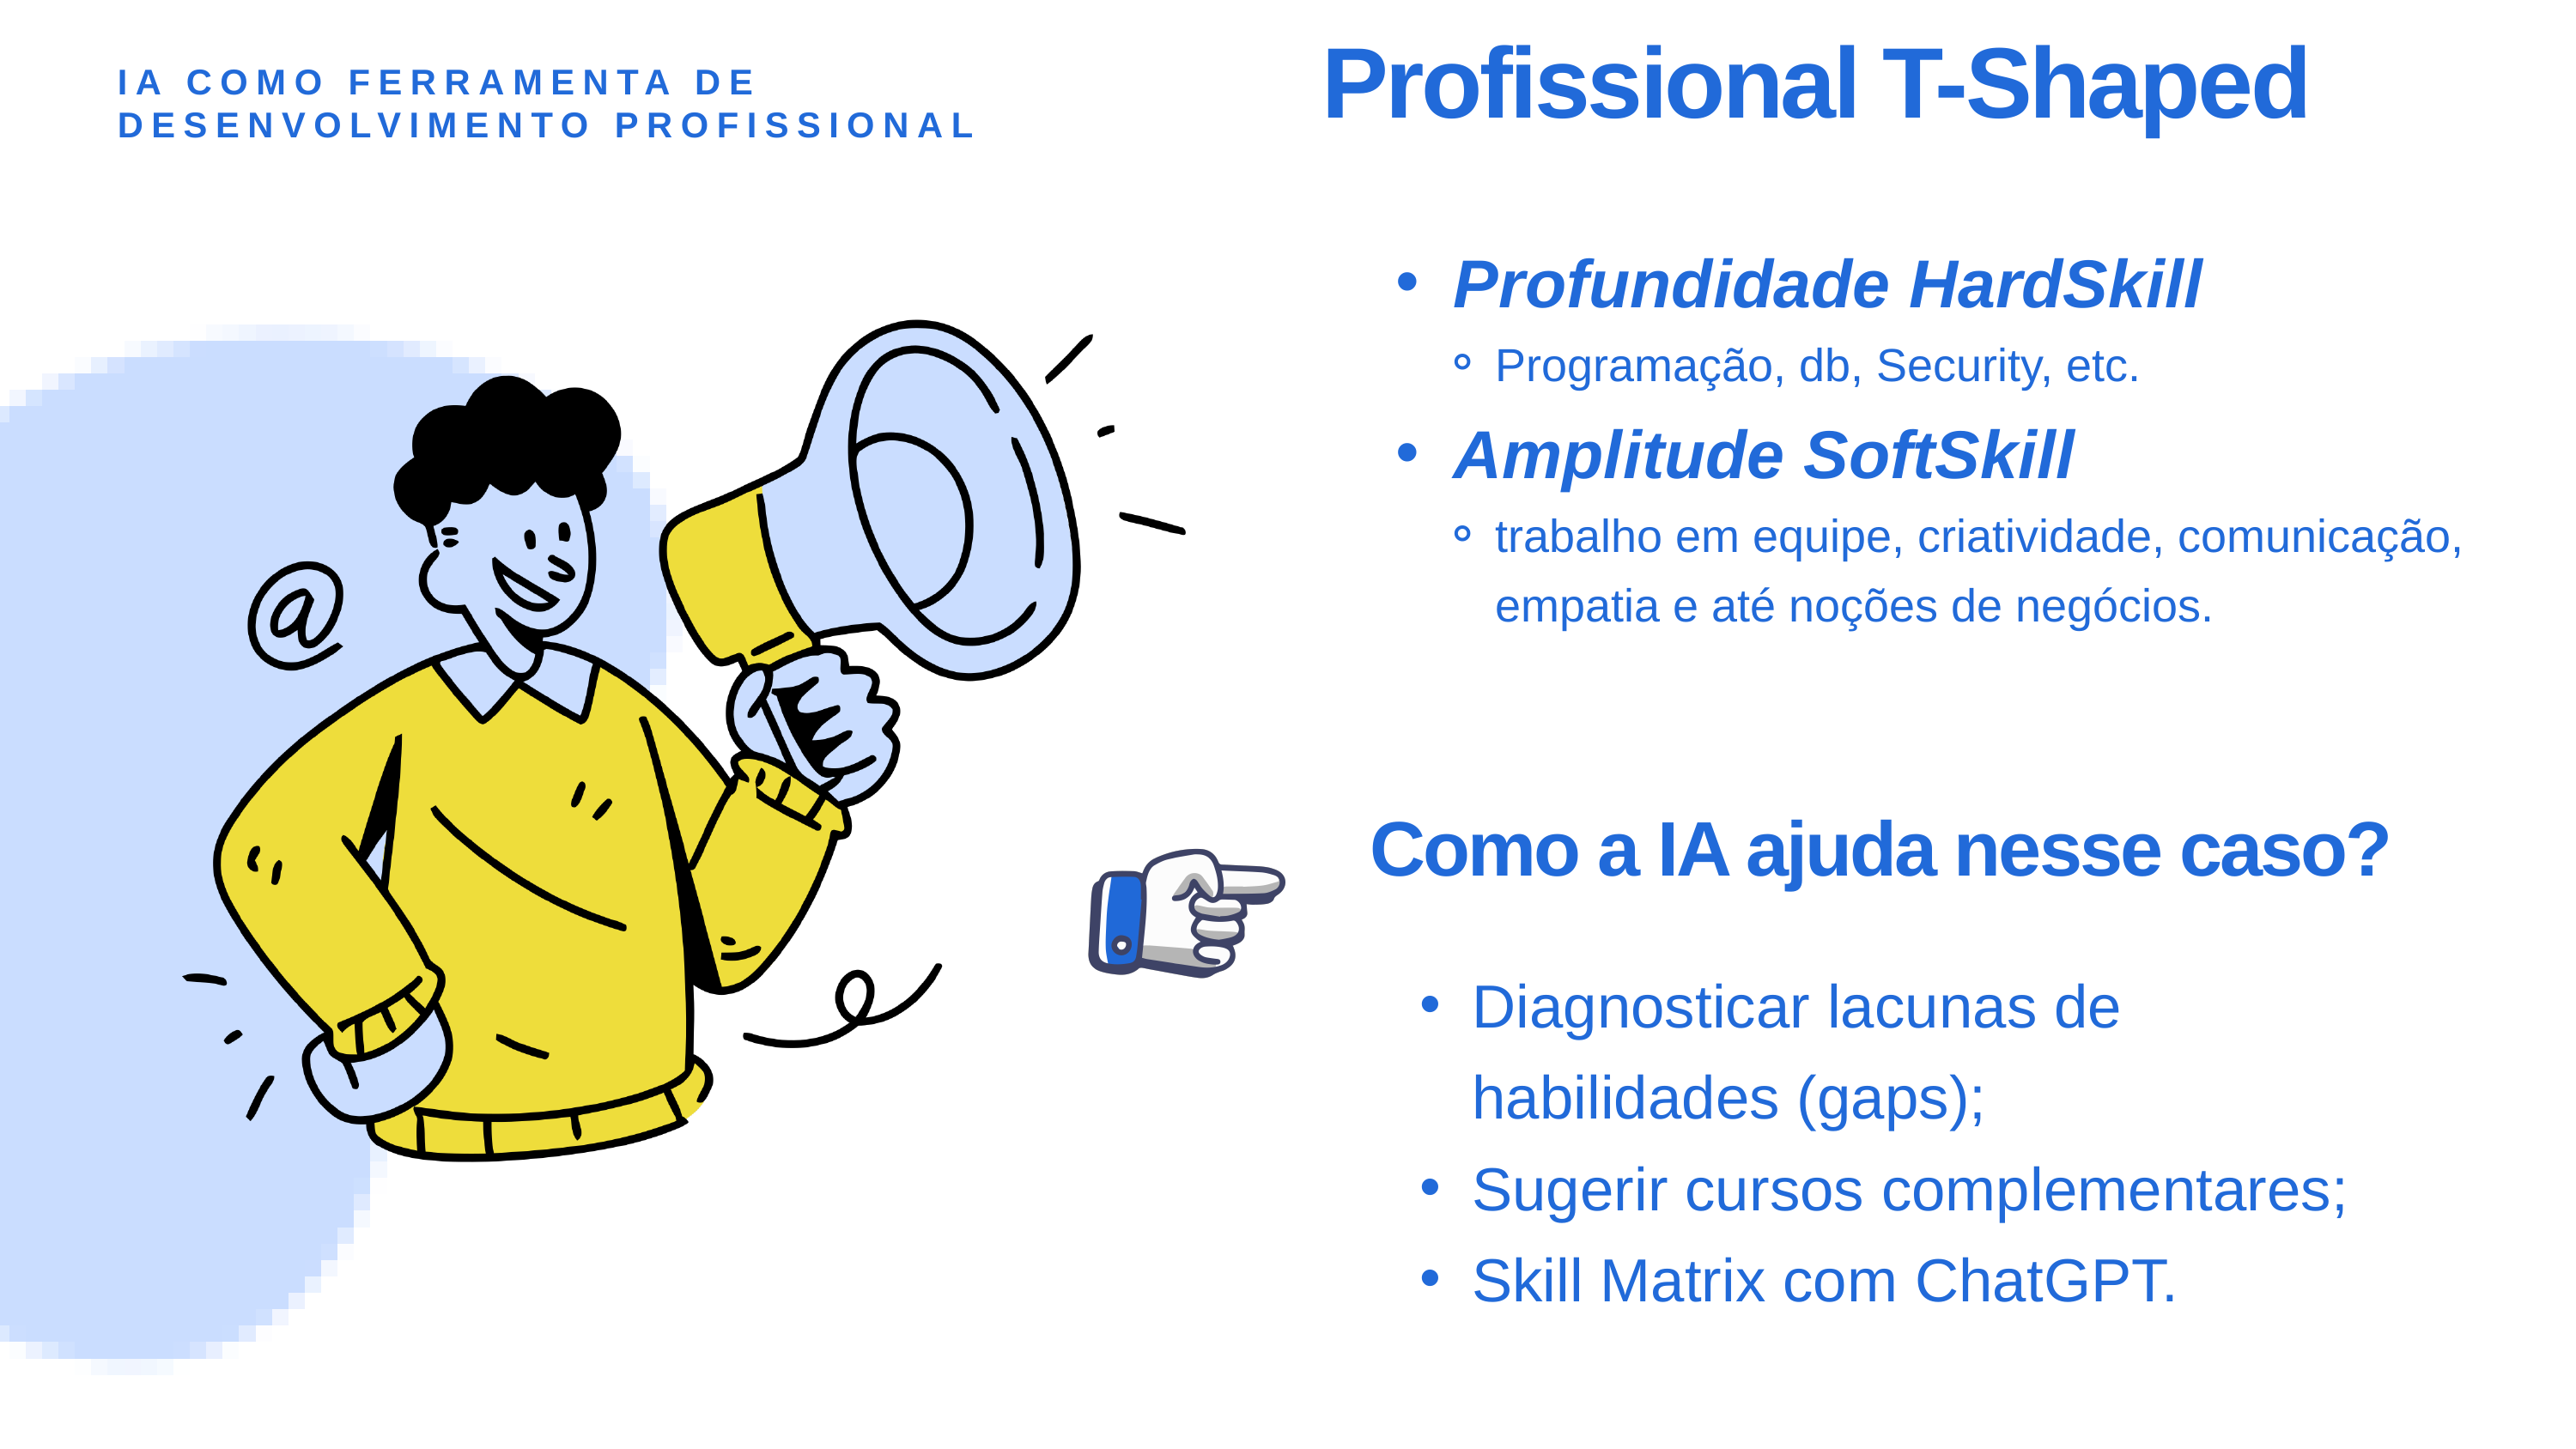

Profissional T-Shaped
IA COMO FERRAMENTA DE DESENVOLVIMENTO PROFISSIONAL

Profundidade HardSkill
Programação, db, Security, etc.
Amplitude SoftSkill
trabalho em equipe, criatividade, comunicação, empatia e até noções de negócios.

Como a IA ajuda nesse caso?

Diagnosticar lacunas de habilidades (gaps);
Sugerir cursos complementares;
Skill Matrix com ChatGPT.